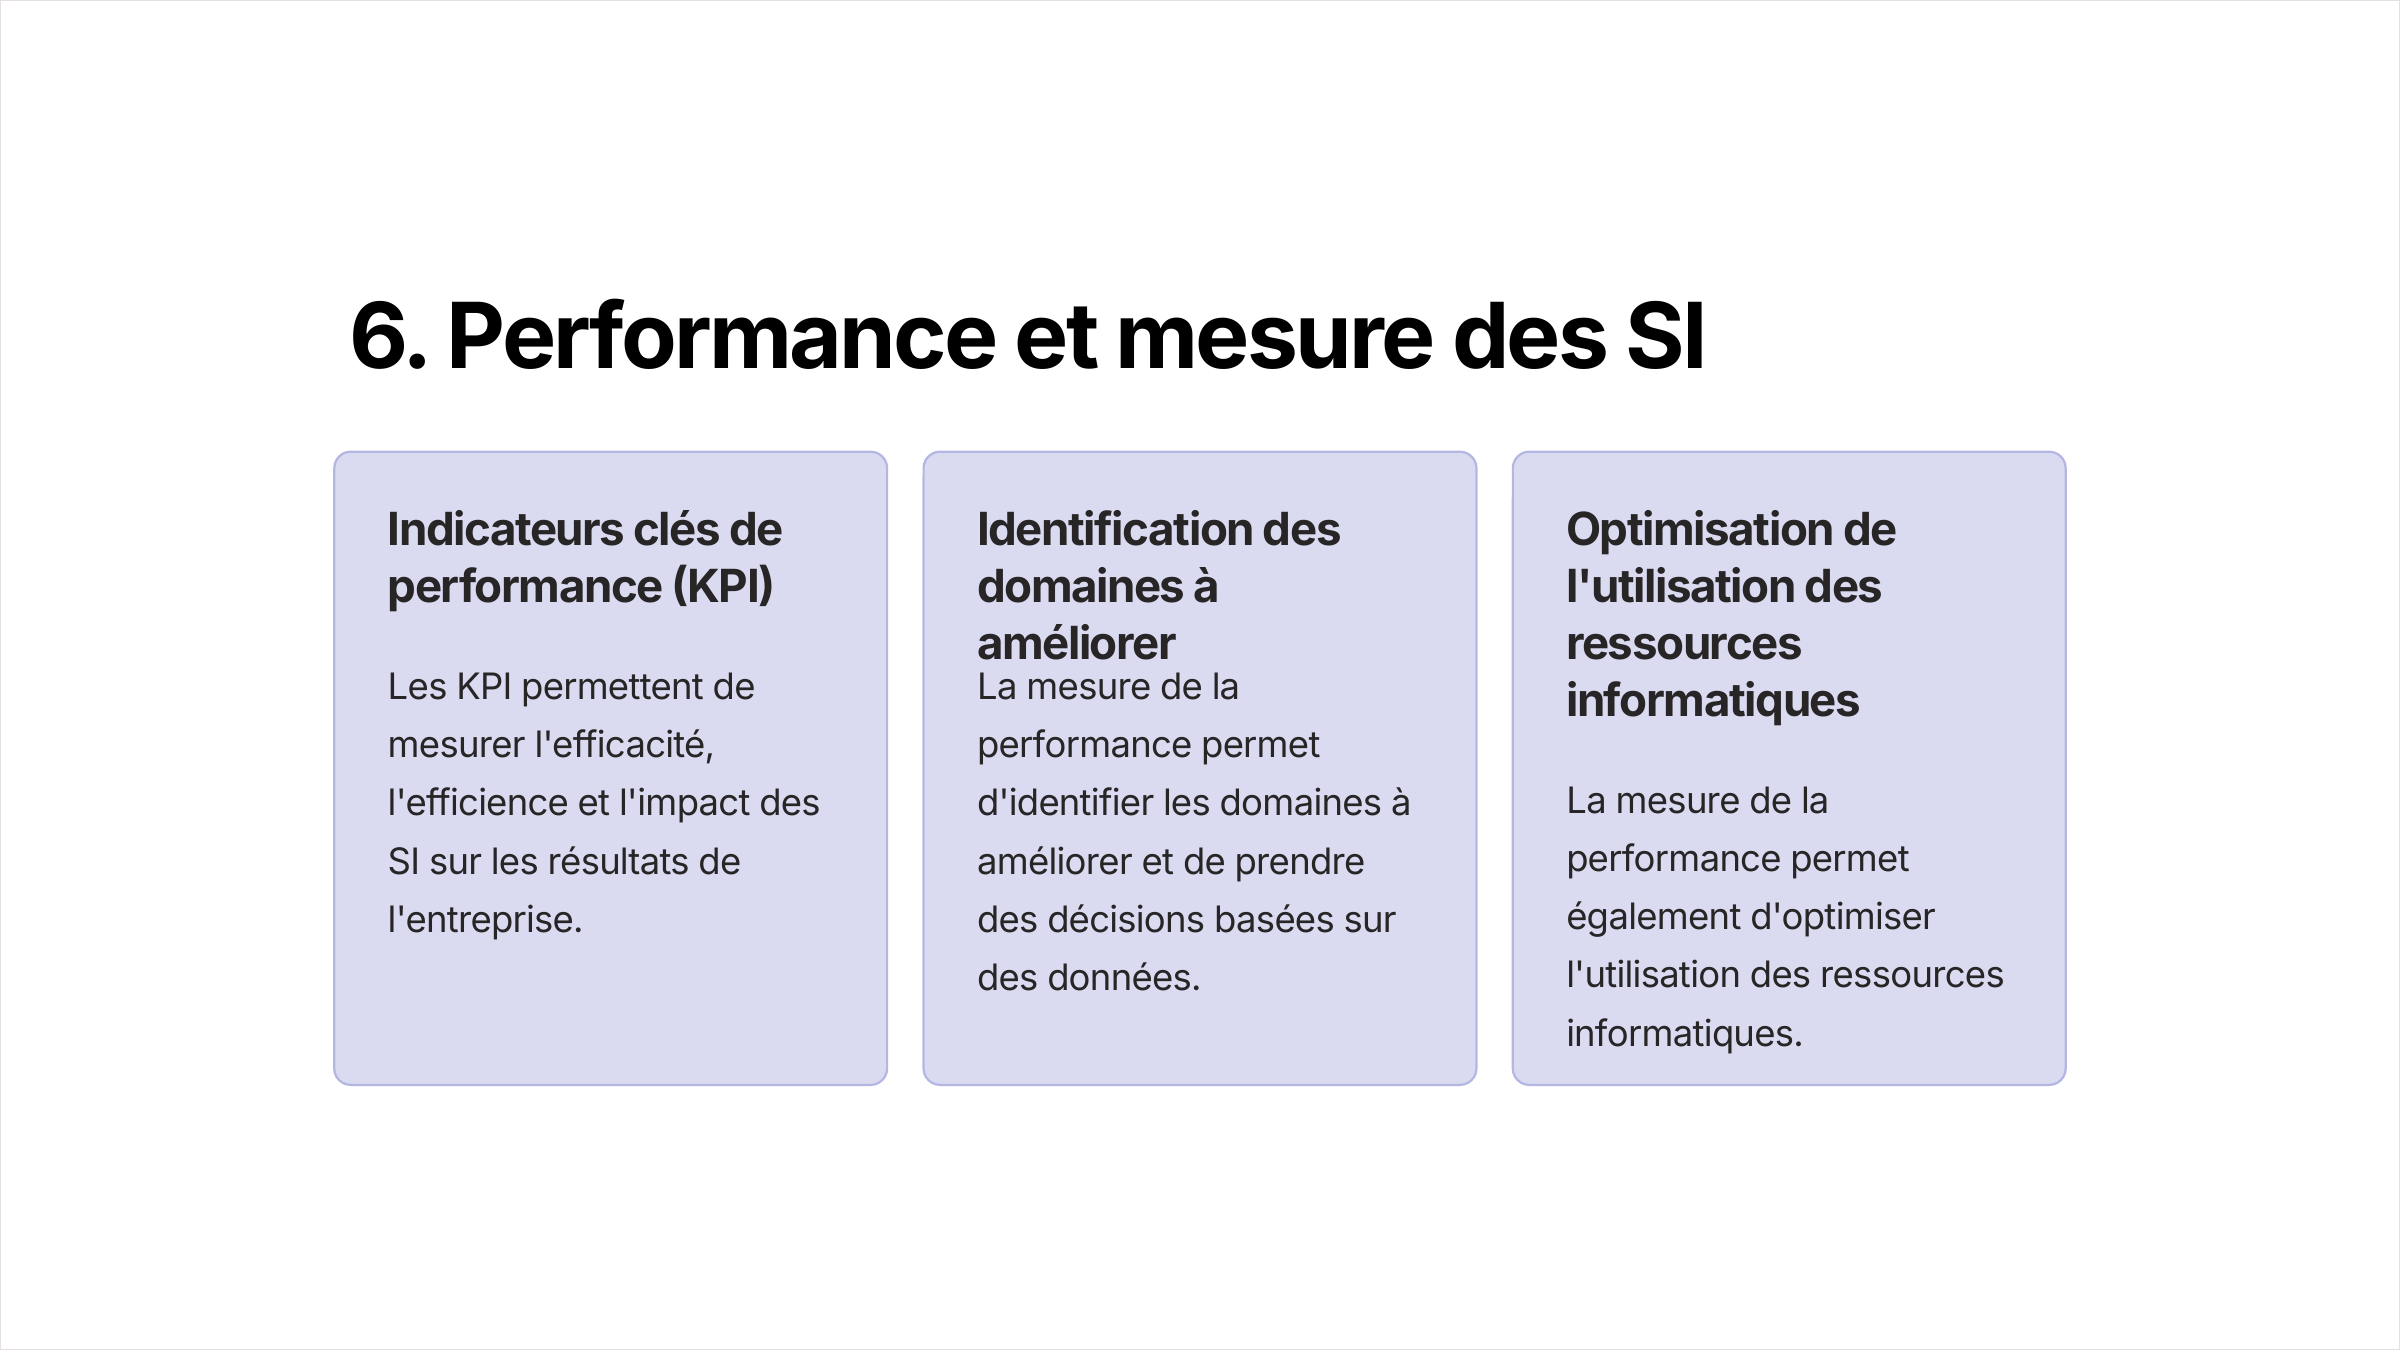

6. Performance et mesure des SI

Indicateurs clés de performance (KPI)
Identification des domaines à améliorer
Optimisation de l'utilisation des ressources informatiques
Les KPI permettent de mesurer l'efficacité, l'efficience et l'impact des SI sur les résultats de l'entreprise.
La mesure de la performance permet d'identifier les domaines à améliorer et de prendre des décisions basées sur des données.
La mesure de la performance permet également d'optimiser l'utilisation des ressources informatiques.